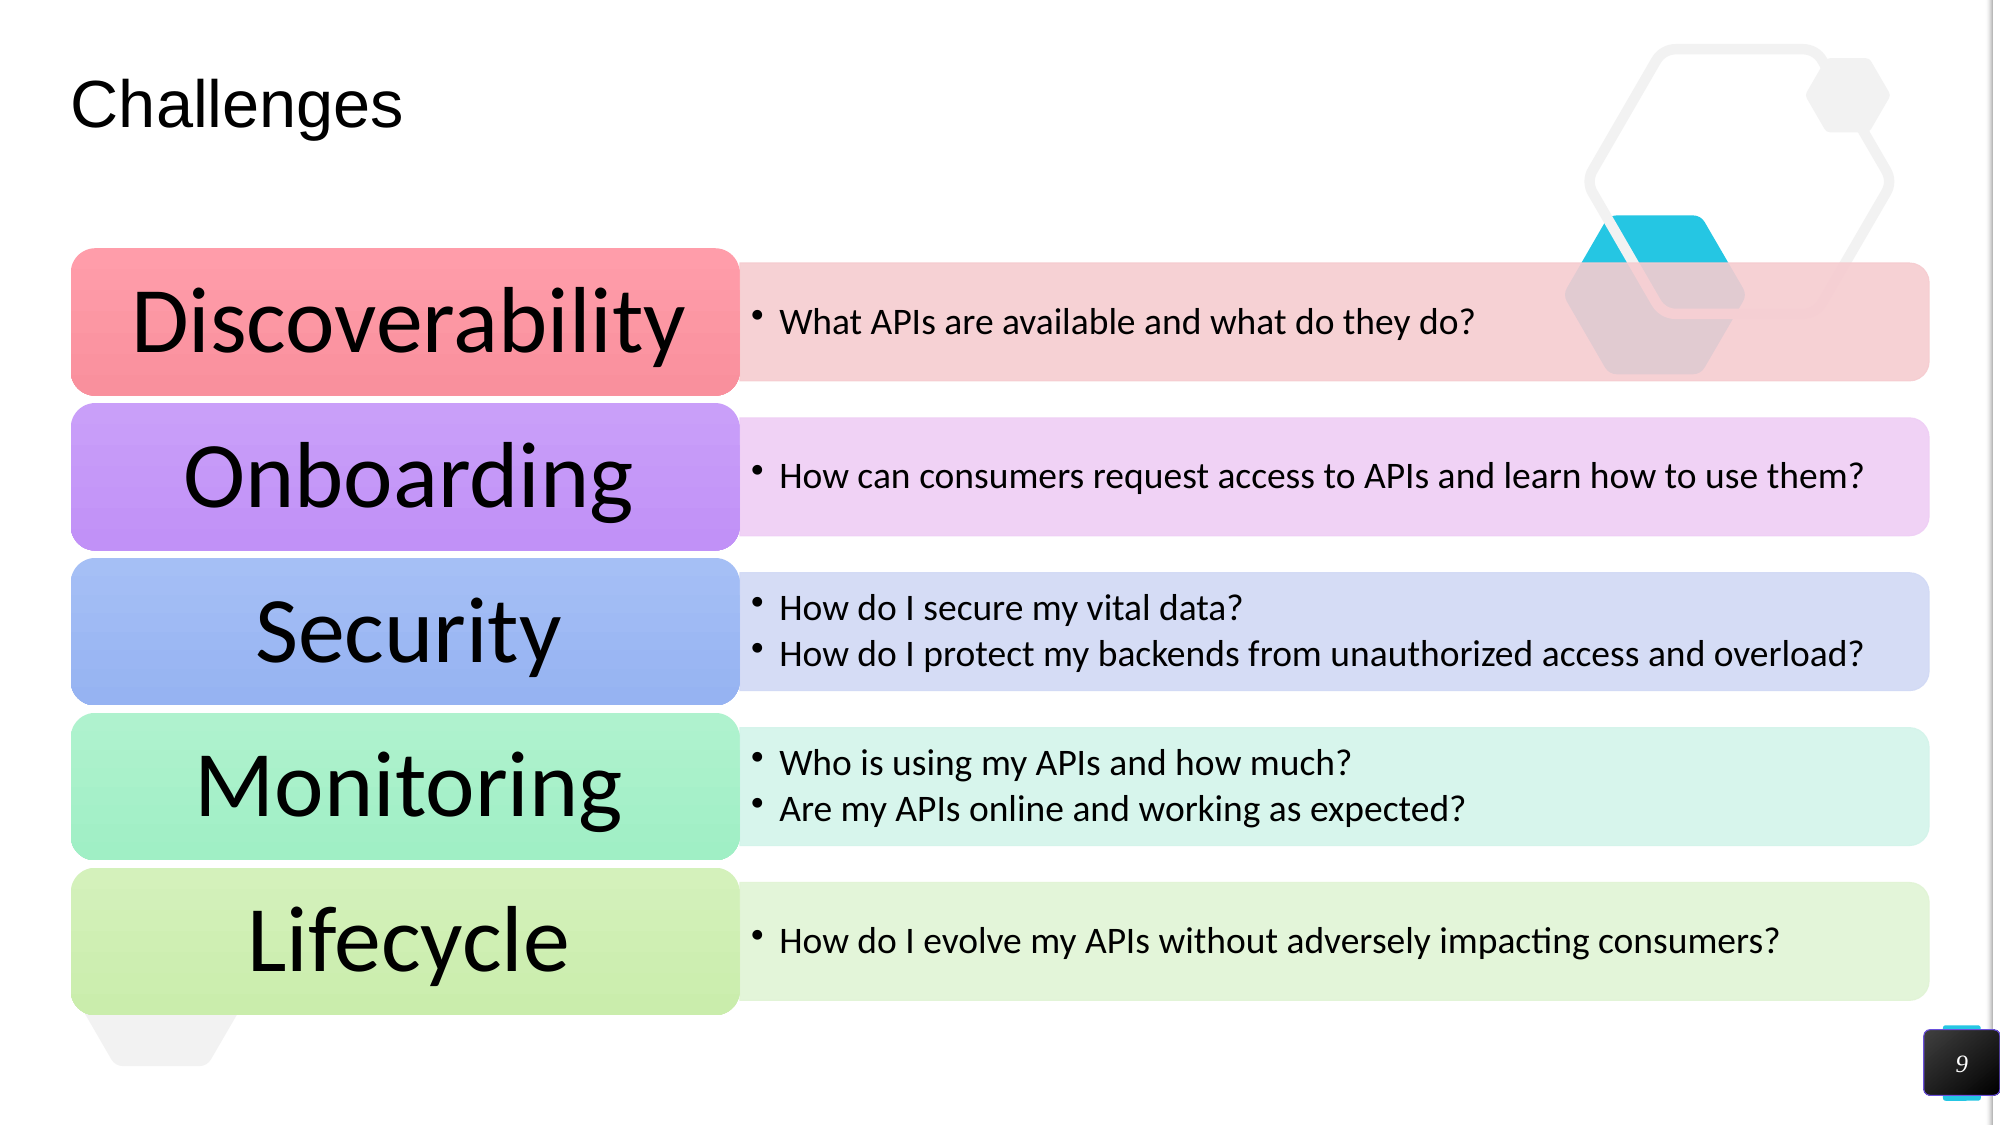

# Challenges
What APIs are available and what do they do?
Discoverability
How can consumers request access to APIs and learn how to use them?
Onboarding
How do I secure my vital data?
How do I protect my backends from unauthorized access and overload?
Security
Who is using my APIs and how much?
Are my APIs online and working as expected?
Monitoring
How do I evolve my APIs without adversely impacting consumers?
Lifecycle
9